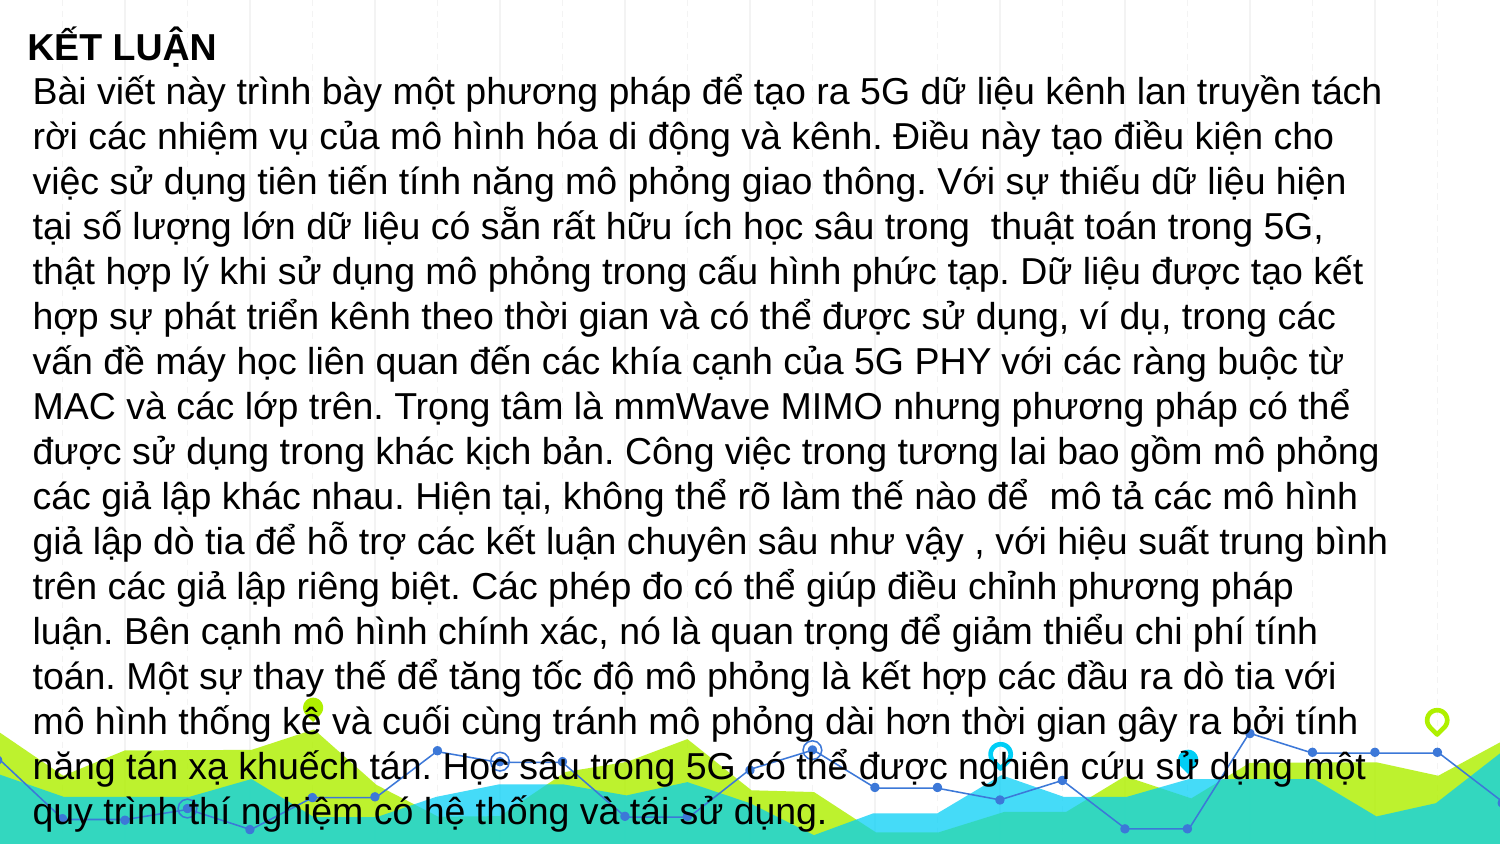

KẾT LUẬN
Bài viết này trình bày một phương pháp để tạo ra 5G dữ liệu kênh lan truyền tách rời các nhiệm vụ của mô hình hóa di động và kênh. Điều này tạo điều kiện cho việc sử dụng tiên tiến tính năng mô phỏng giao thông. Với sự thiếu dữ liệu hiện tại số lượng lớn dữ liệu có sẵn rất hữu ích học sâu trong  thuật toán trong 5G, thật hợp lý khi sử dụng mô phỏng trong cấu hình phức tạp. Dữ liệu được tạo kết hợp sự phát triển kênh theo thời gian và có thể được sử dụng, ví dụ, trong các vấn đề máy học liên quan đến các khía cạnh của 5G PHY với các ràng buộc từ MAC và các lớp trên. Trọng tâm là mmWave MIMO nhưng phương pháp có thể được sử dụng trong khác kịch bản. Công việc trong tương lai bao gồm mô phỏng các giả lập khác nhau. Hiện tại, không thể rõ làm thế nào để  mô tả các mô hình giả lập dò tia để hỗ trợ các kết luận chuyên sâu như vậy , với hiệu suất trung bình trên các giả lập riêng biệt. Các phép đo có thể giúp điều chỉnh phương pháp luận. Bên cạnh mô hình chính xác, nó là quan trọng để giảm thiểu chi phí tính toán. Một sự thay thế để tăng tốc độ mô phỏng là kết hợp các đầu ra dò tia với mô hình thống kê và cuối cùng tránh mô phỏng dài hơn thời gian gây ra bởi tính năng tán xạ khuếch tán. Học sâu trong 5G có thể được nghiên cứu sử dụng một quy trình thí nghiệm có hệ thống và tái sử dụng.